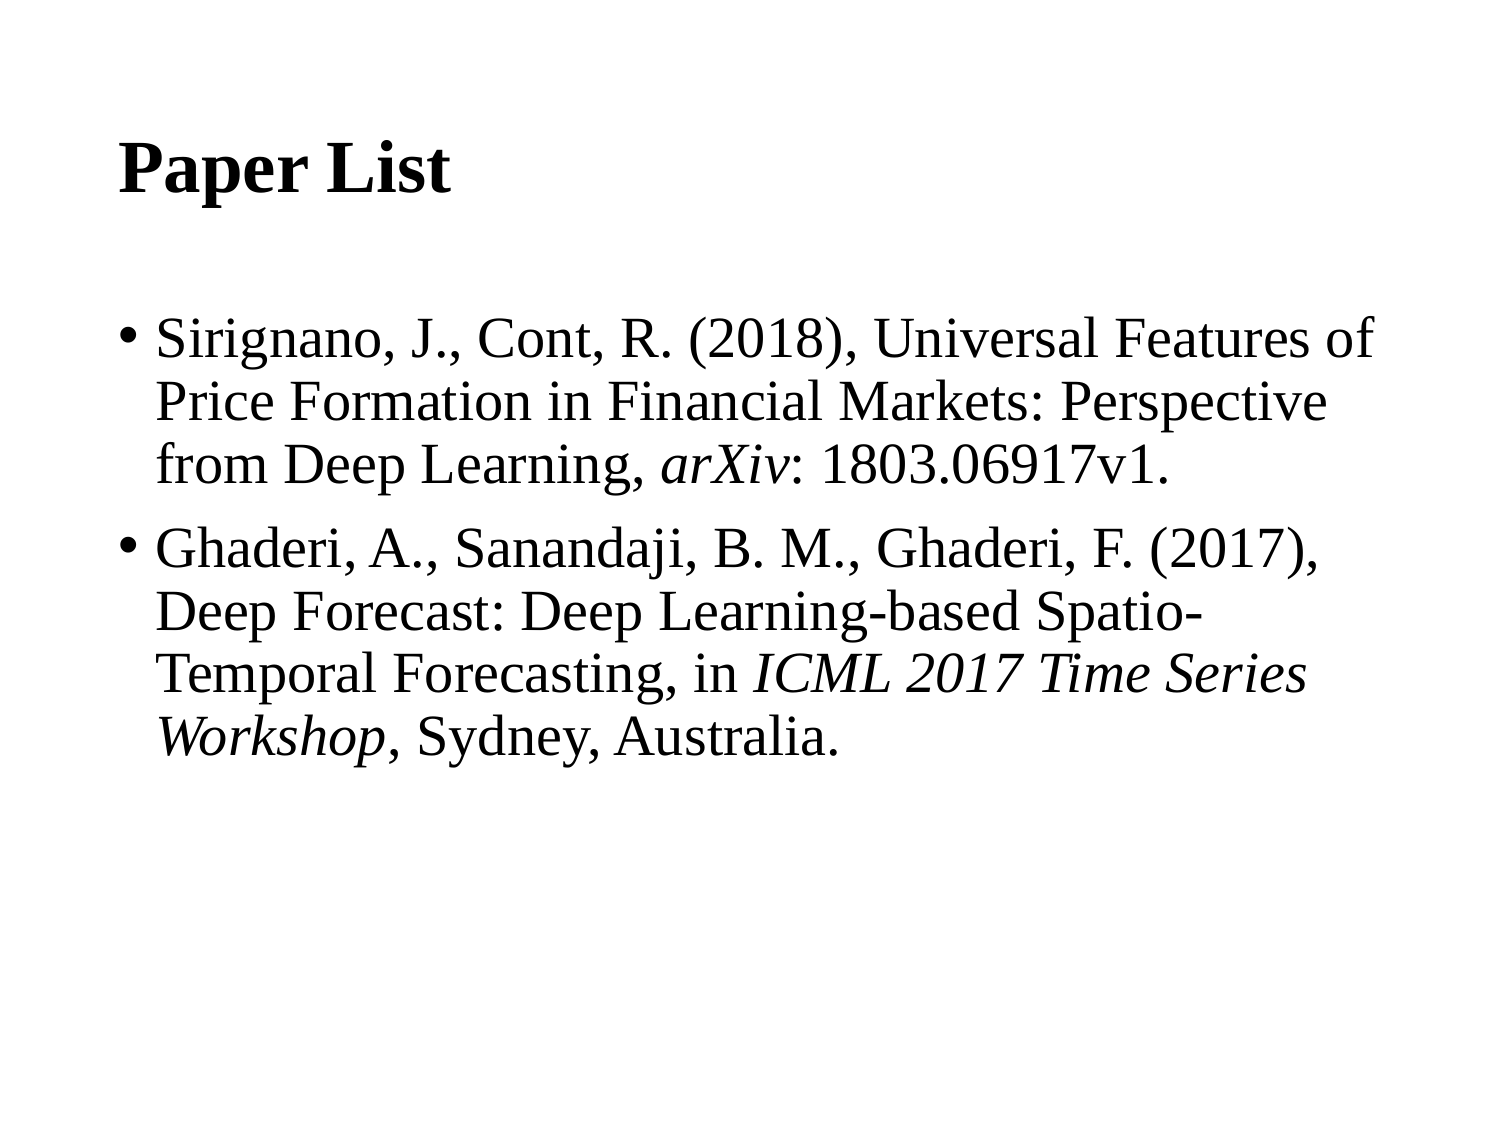

# Paper List
Sirignano, J., Cont, R. (2018), Universal Features of Price Formation in Financial Markets: Perspective from Deep Learning, arXiv: 1803.06917v1.
Ghaderi, A., Sanandaji, B. M., Ghaderi, F. (2017), Deep Forecast: Deep Learning-based Spatio-Temporal Forecasting, in ICML 2017 Time Series Workshop, Sydney, Australia.